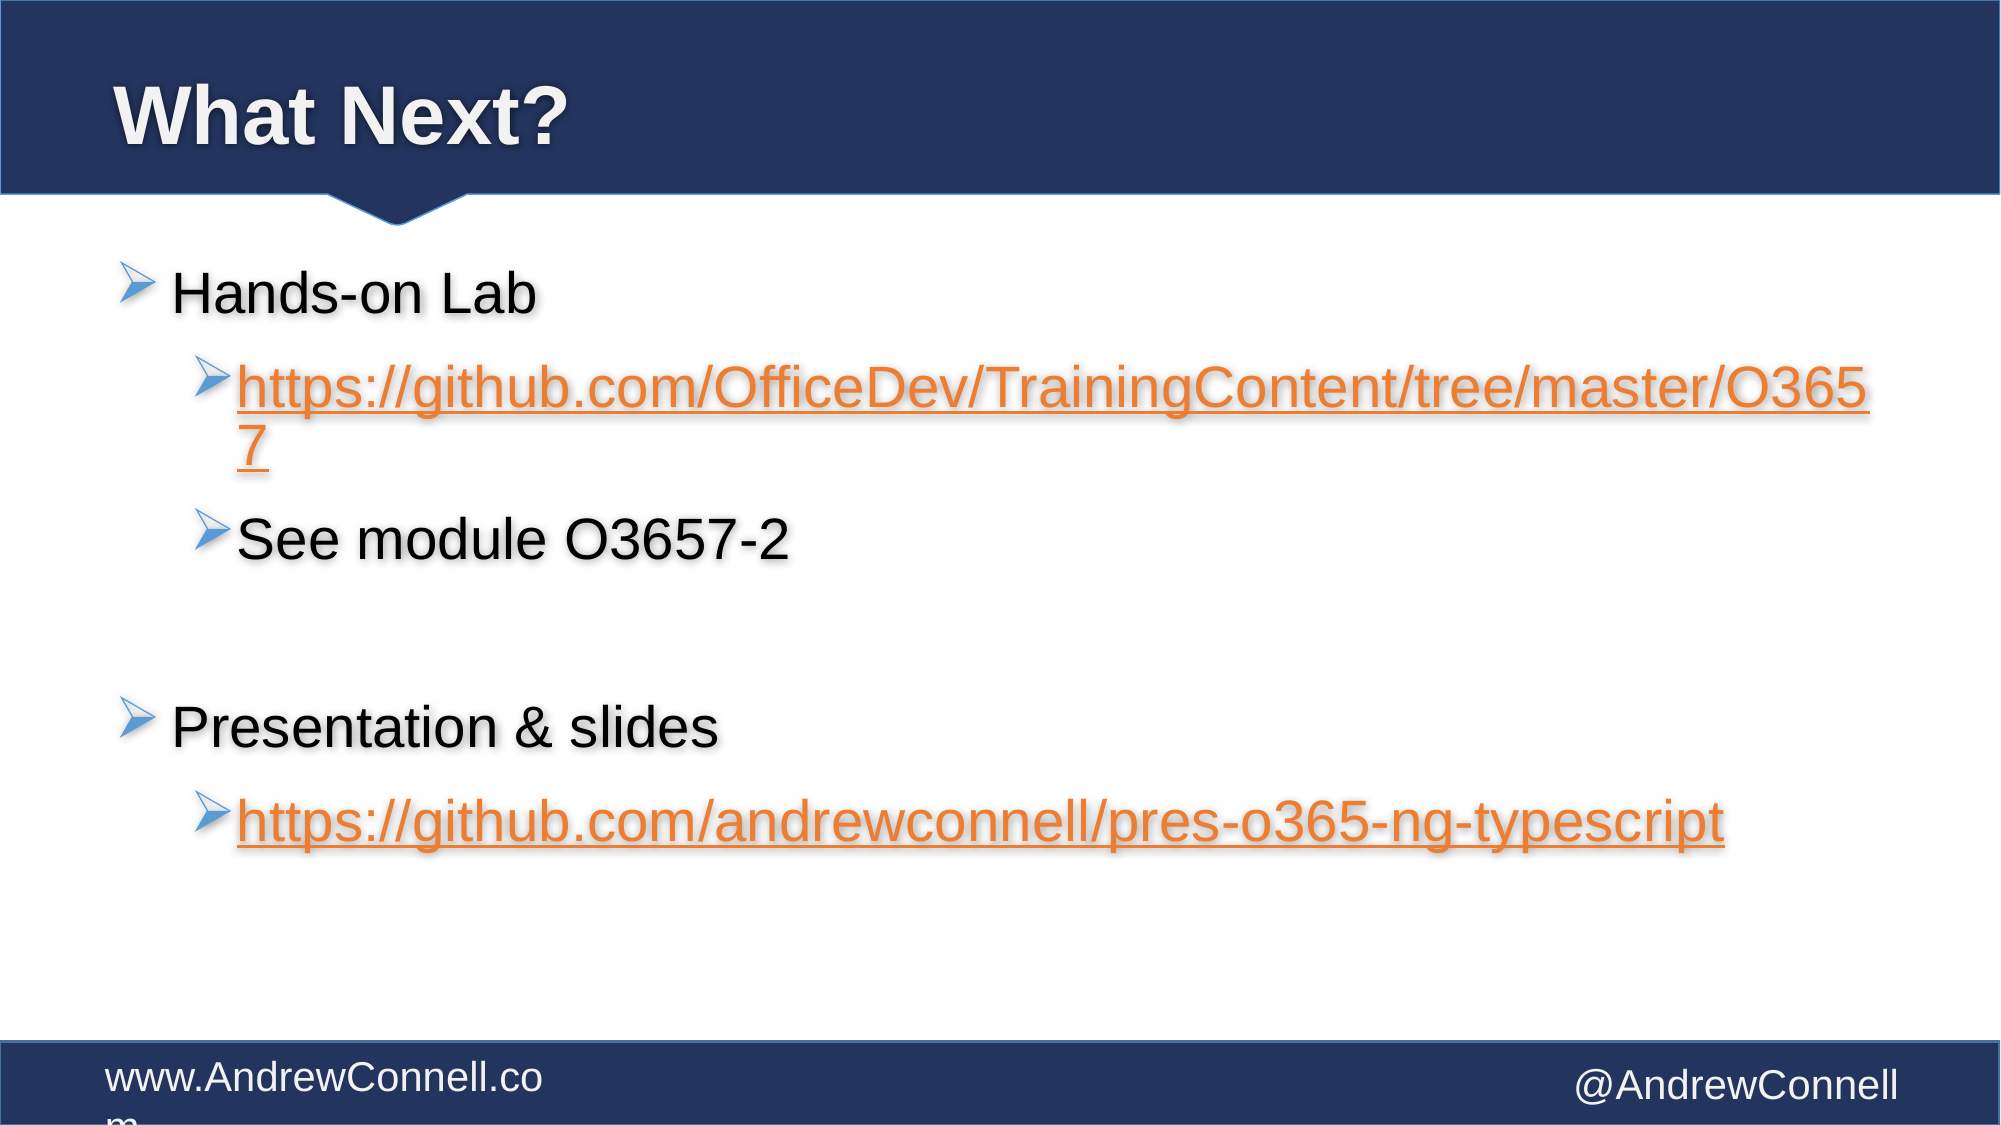

# What Next?
Hands-on Lab
https://github.com/OfficeDev/TrainingContent/tree/master/O3657
See module O3657-2

Presentation & slides
https://github.com/andrewconnell/pres-o365-ng-typescript